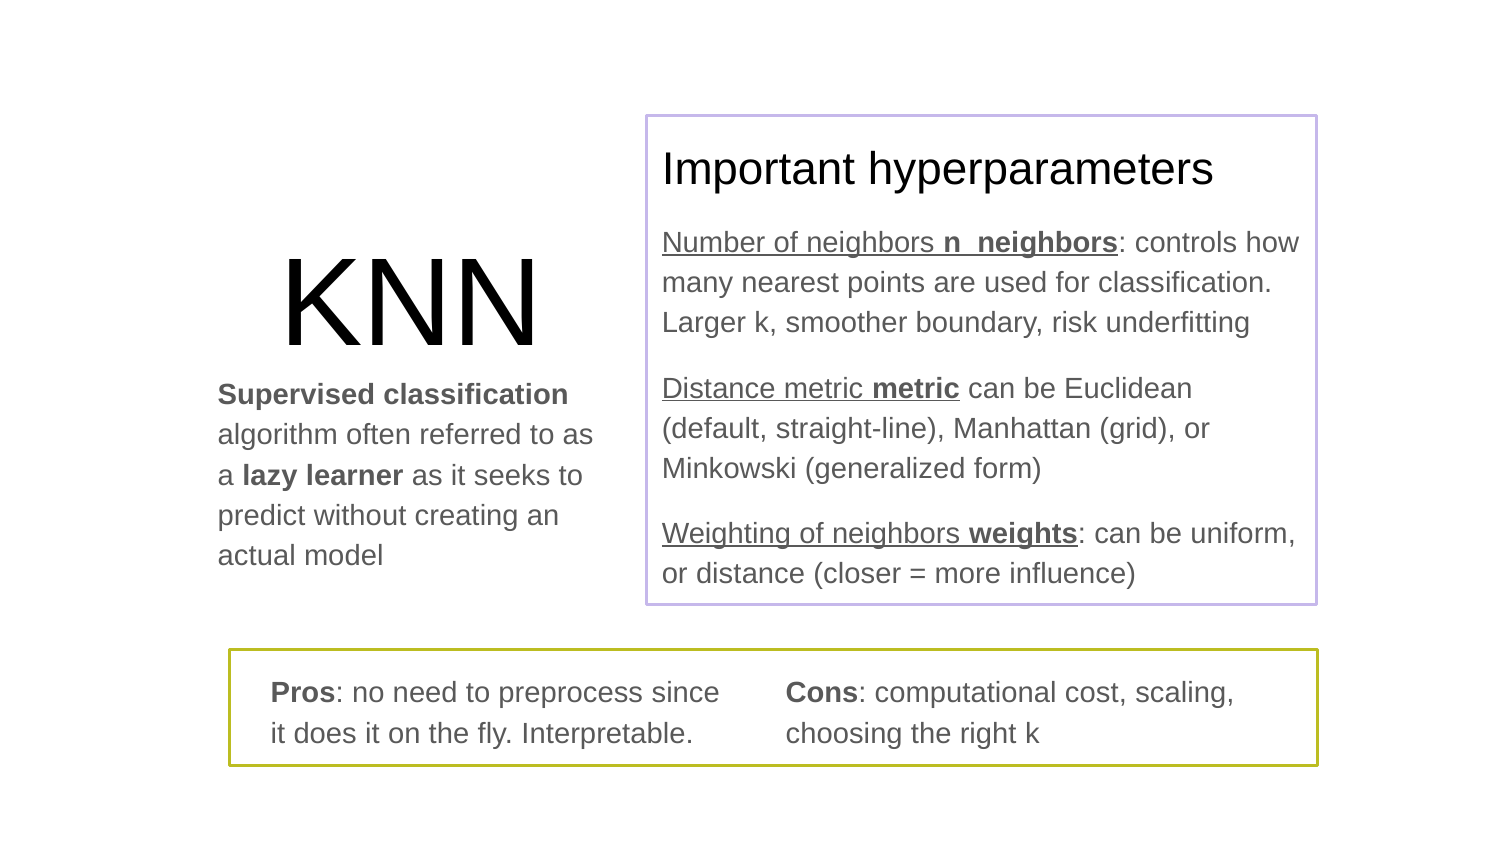

Important hyperparameters
Number of neighbors n_neighbors: controls how many nearest points are used for classification. Larger k, smoother boundary, risk underfitting
Distance metric metric can be Euclidean (default, straight-line), Manhattan (grid), or Minkowski (generalized form)
Weighting of neighbors weights: can be uniform, or distance (closer = more influence)
# KNN
Supervised classification algorithm often referred to as a lazy learner as it seeks to predict without creating an actual model

Pros: no need to preprocess since it does it on the fly. Interpretable.
Cons: computational cost, scaling, choosing the right k